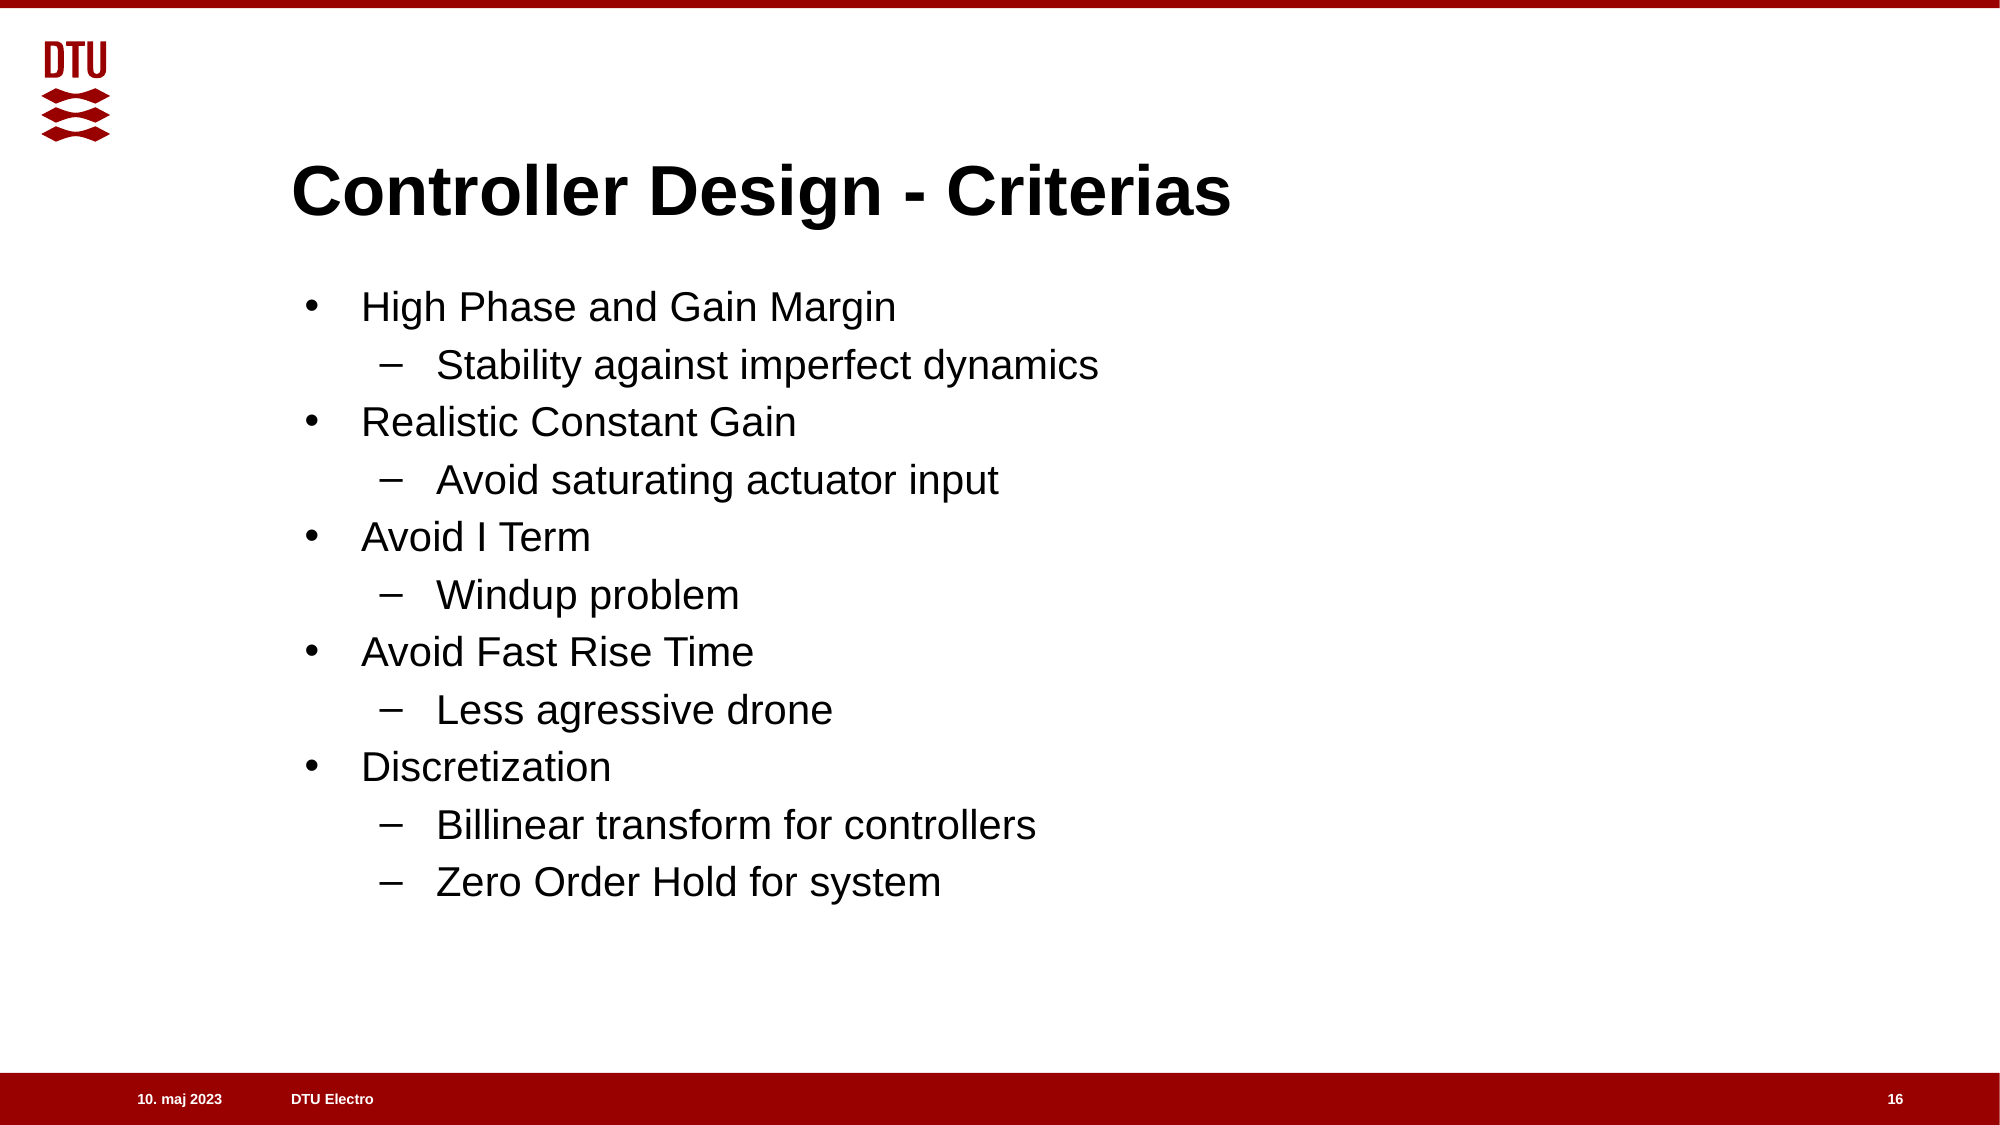

# Controller Design - Criterias
High Phase and Gain Margin
Stability against imperfect dynamics
Realistic Constant Gain
Avoid saturating actuator input
Avoid I Term
Windup problem
Avoid Fast Rise Time
Less agressive drone
Discretization
Billinear transform for controllers
Zero Order Hold for system

16